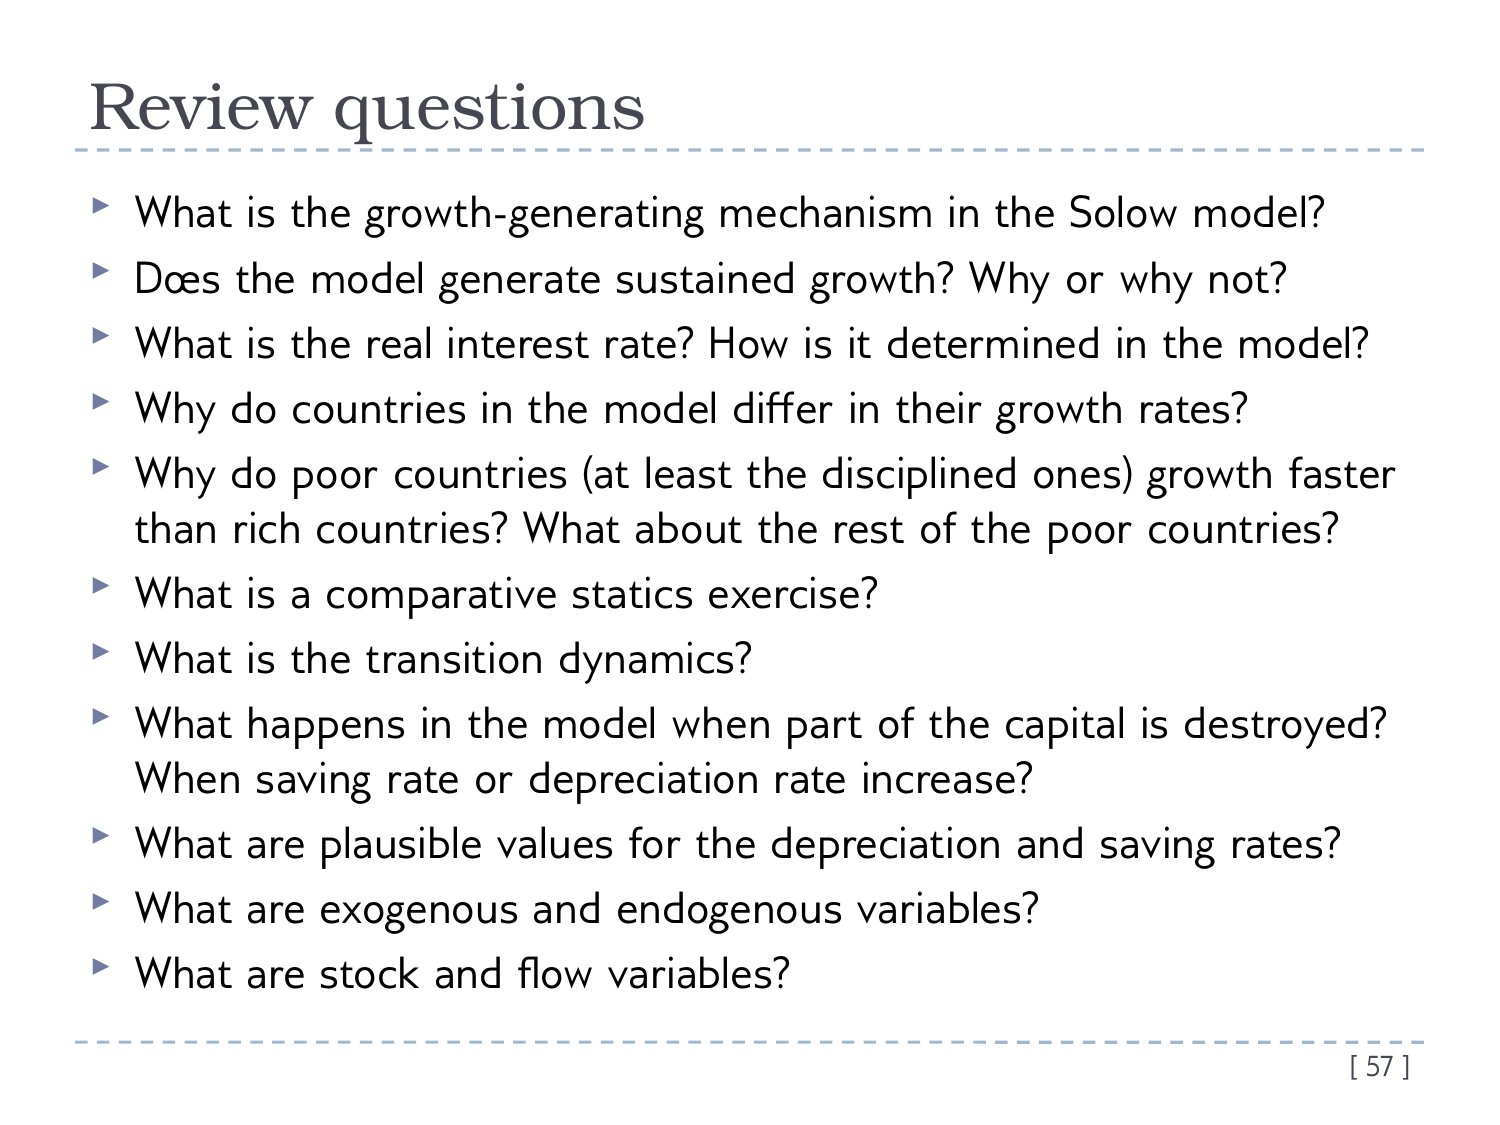

# Review questions
What is the growth-generating mechanism in the Solow model?
Does the model generate sustained growth? Why or why not?
What is the real interest rate? How is it determined in the model?
Why do countries in the model differ in their growth rates?
Why do poor countries (at least the disciplined ones) growth faster than rich countries? What about the rest of the poor countries?
What is a comparative statics exercise?
What is the transition dynamics?
What happens in the model when part of the capital is destroyed? When saving rate or depreciation rate increase?
What are plausible values for the depreciation and saving rates?
What are exogenous and endogenous variables?
What are stock and flow variables?
[ 57 ]